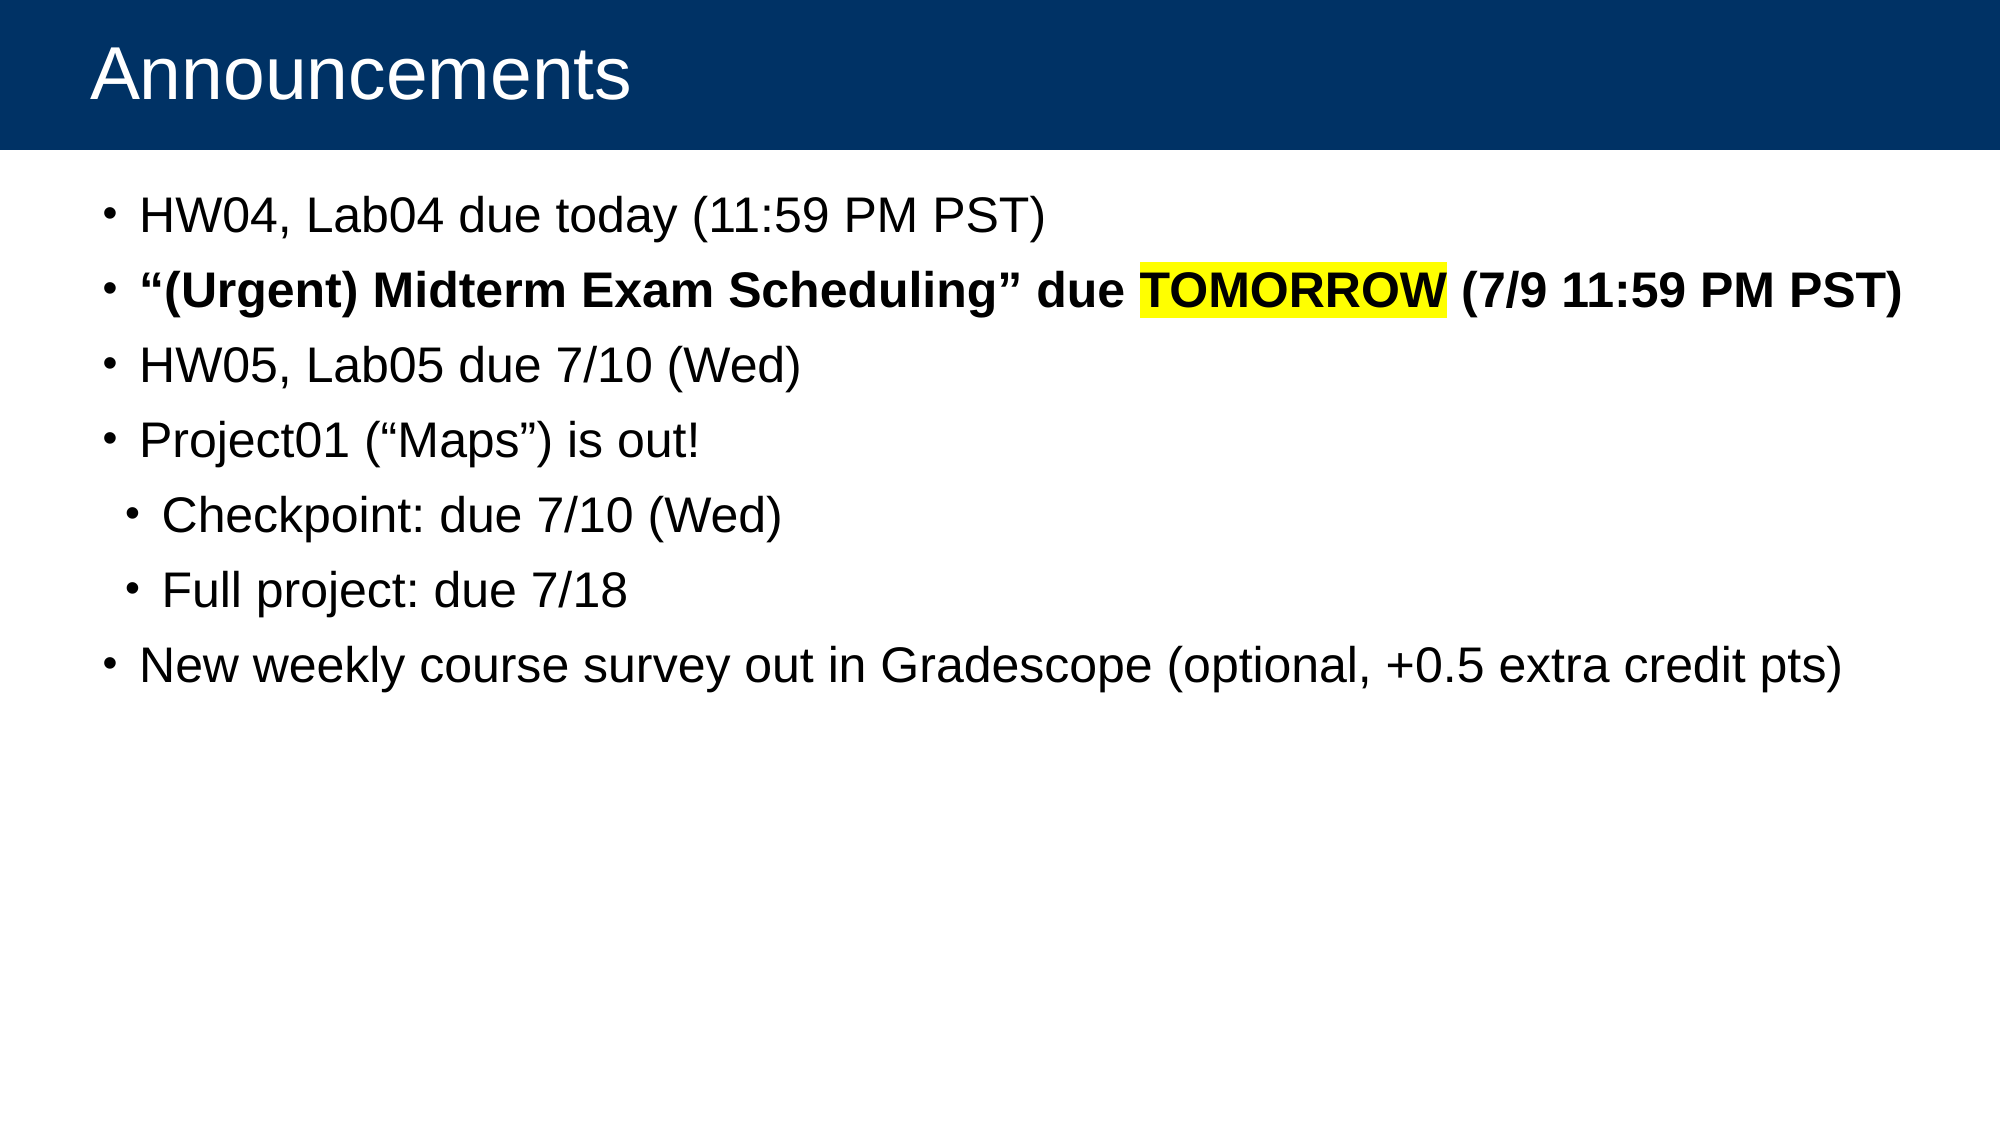

# Announcements
 HW04, Lab04 due today (11:59 PM PST)
 “(Urgent) Midterm Exam Scheduling” due TOMORROW (7/9 11:59 PM PST)
 HW05, Lab05 due 7/10 (Wed)
 Project01 (“Maps”) is out!
 Checkpoint: due 7/10 (Wed)
 Full project: due 7/18
 New weekly course survey out in Gradescope (optional, +0.5 extra credit pts)